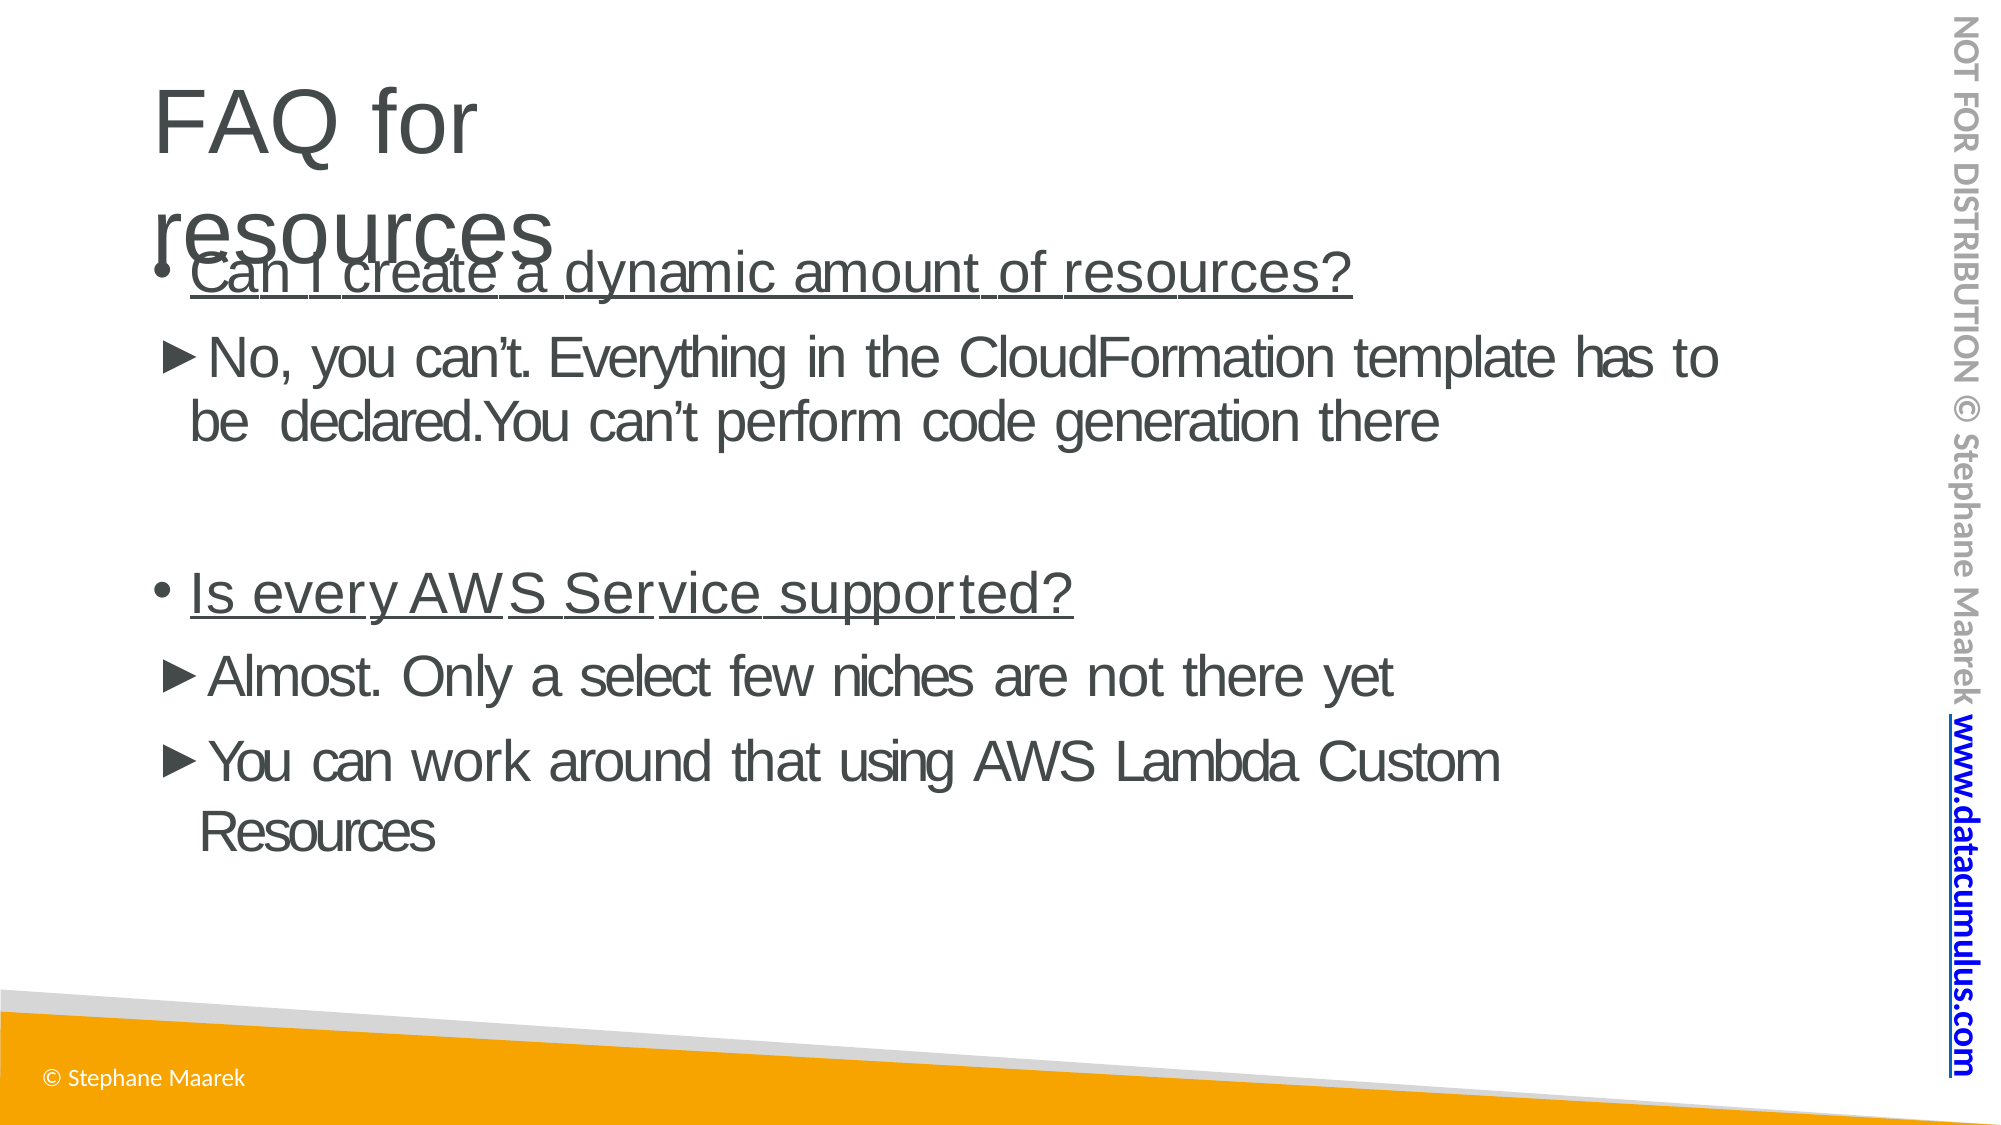

NOT FOR DISTRIBUTION © Stephane Maarek www.datacumulus.com
# FAQ for resources
Can I create a dynamic amount of resources?
No, you can’t. Everything in the CloudFormation template has to be  declared.You can’t perform code generation there

Is every AWS Service supported?
Almost. Only a select few niches are not there yet
You can work around that using AWS Lambda Custom Resources
© Stephane Maarek